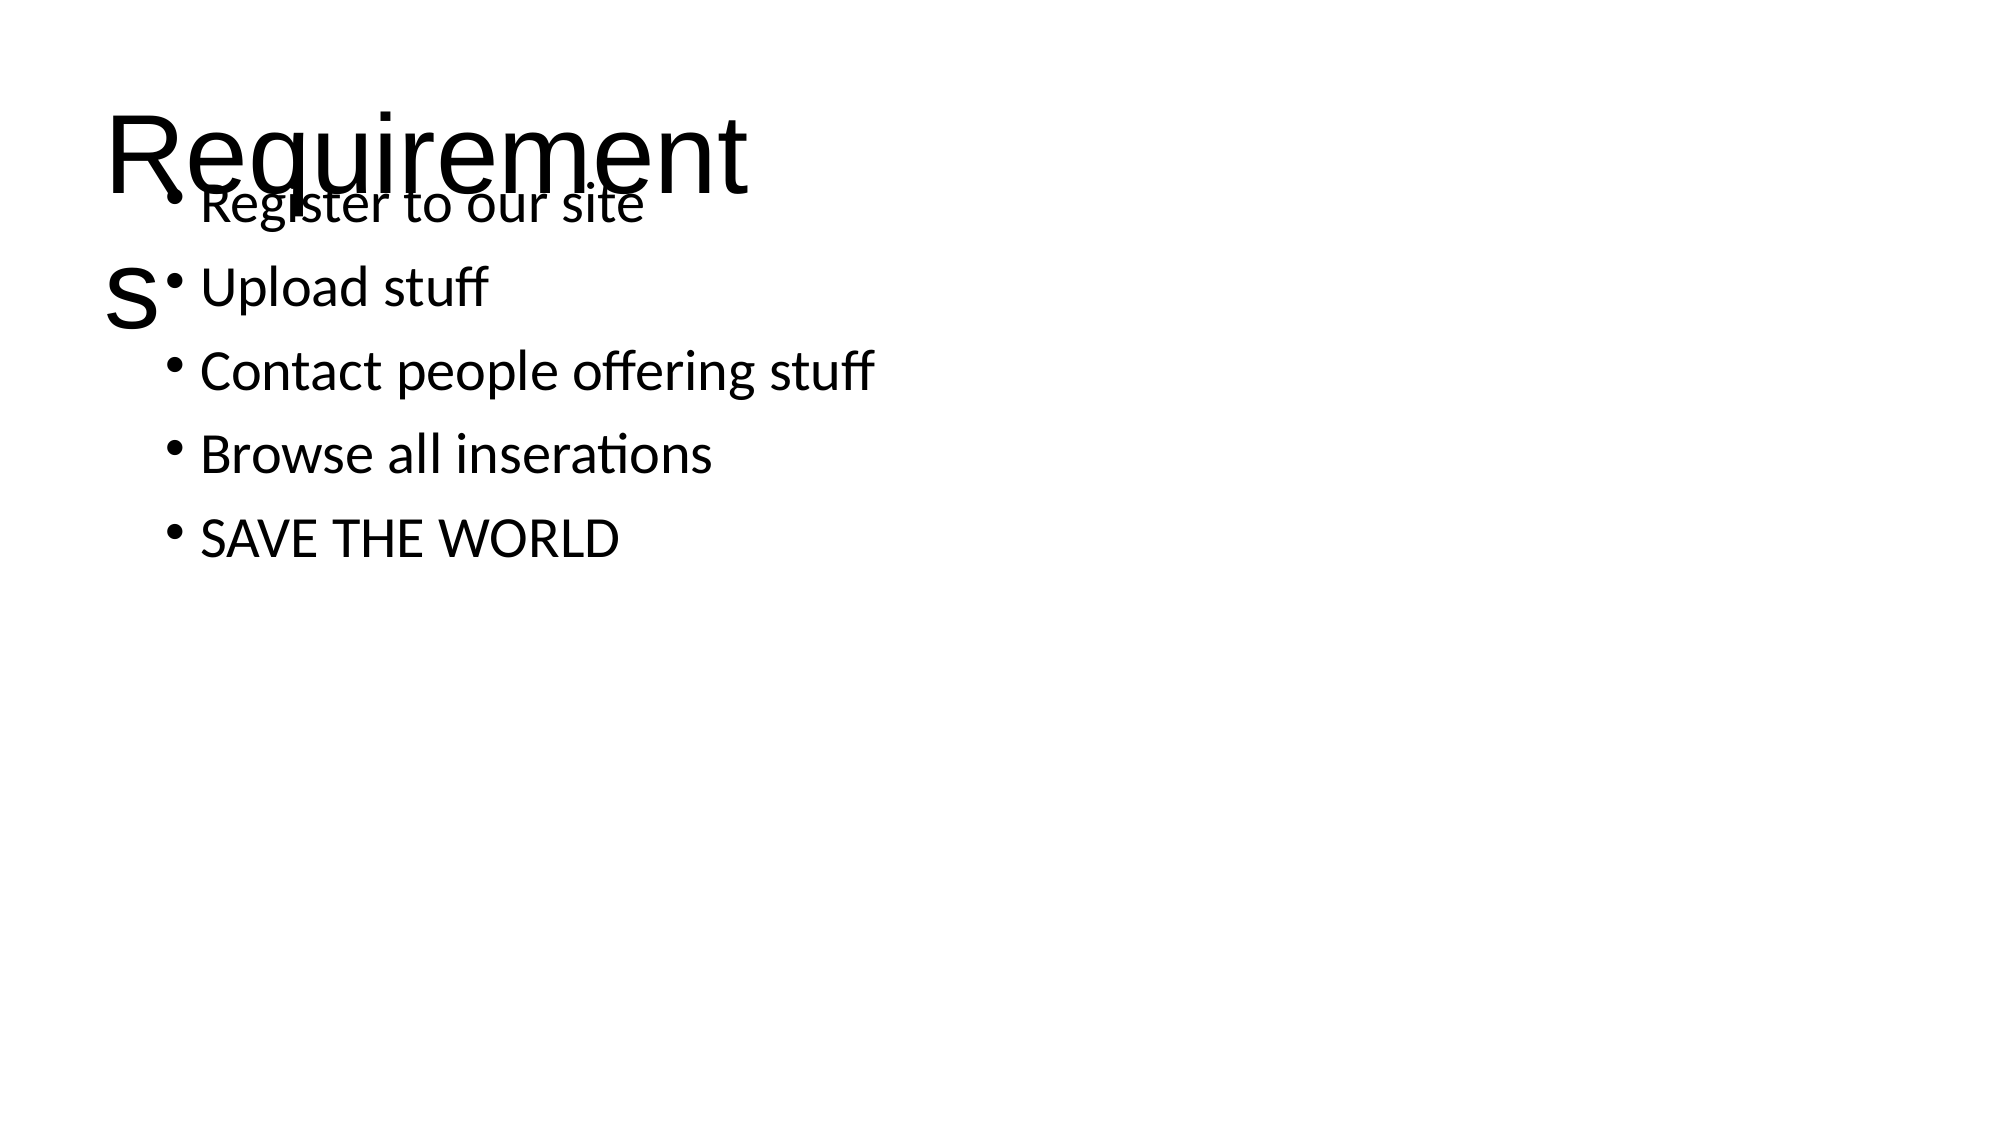

Requirements
Register to our site
Upload stuff
Contact people offering stuff
Browse all inserations
SAVE THE WORLD